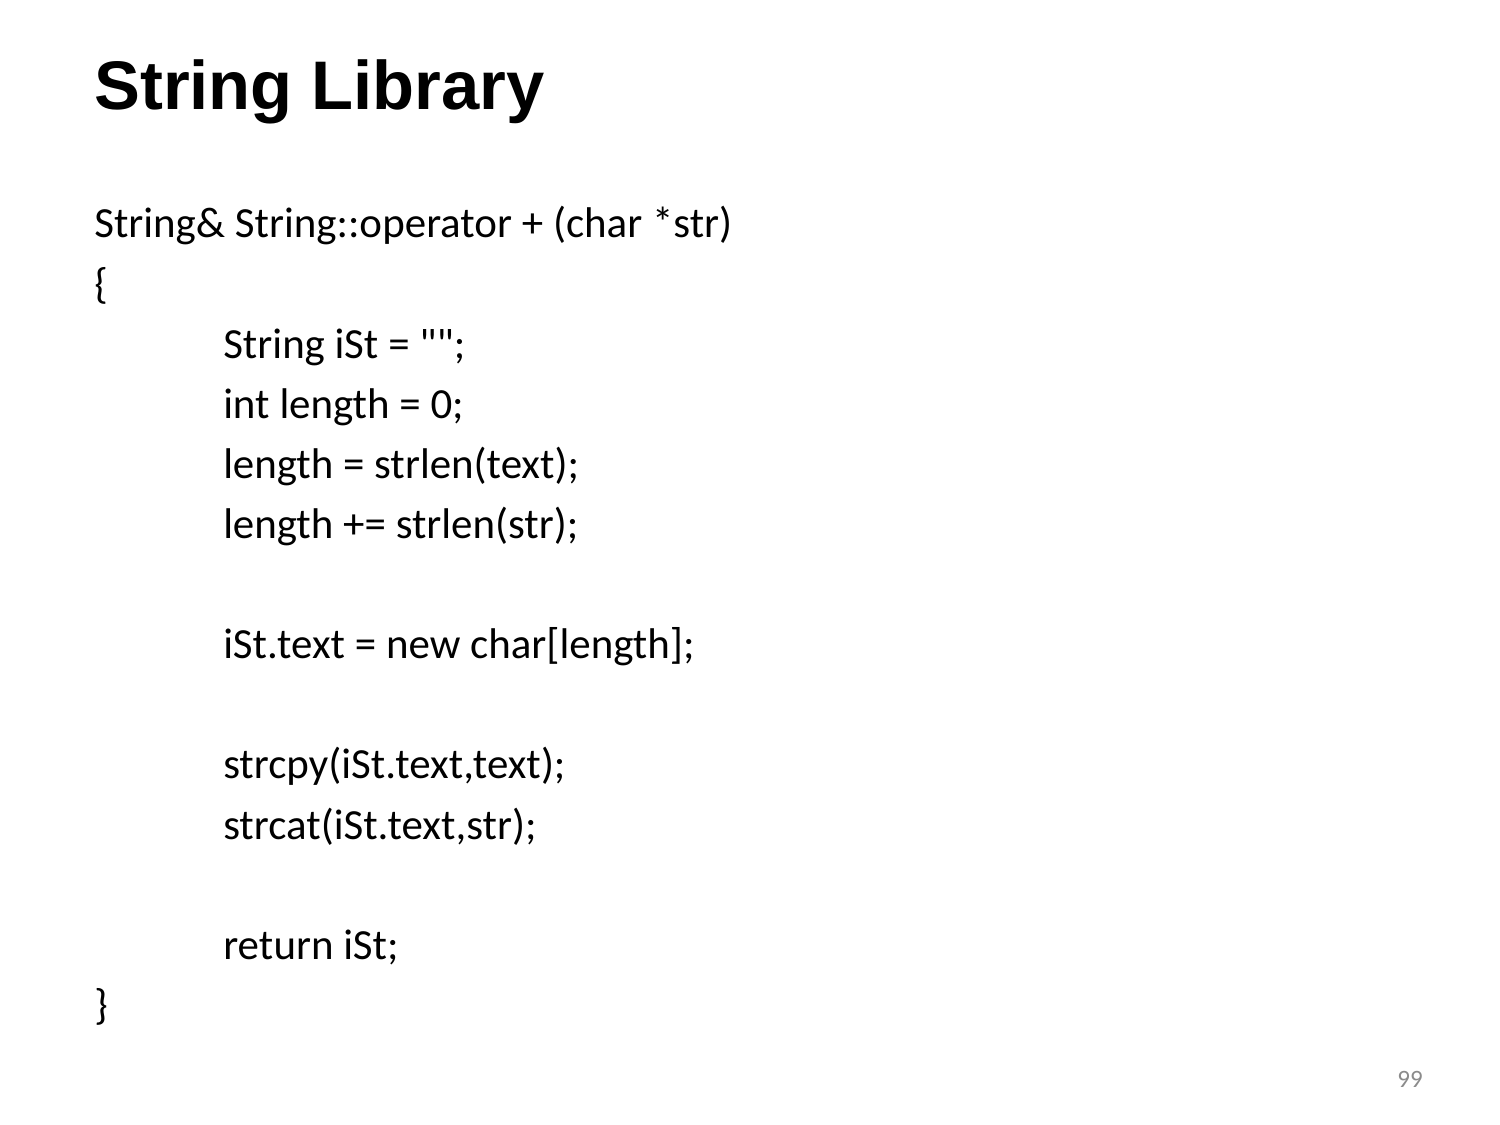

# String Library
String& String::operator + (char *str)
{
	String iSt = "";
	int length = 0;
	length = strlen(text);
	length += strlen(str);

	iSt.text = new char[length];

	strcpy(iSt.text,text);
	strcat(iSt.text,str);

	return iSt;
}

99